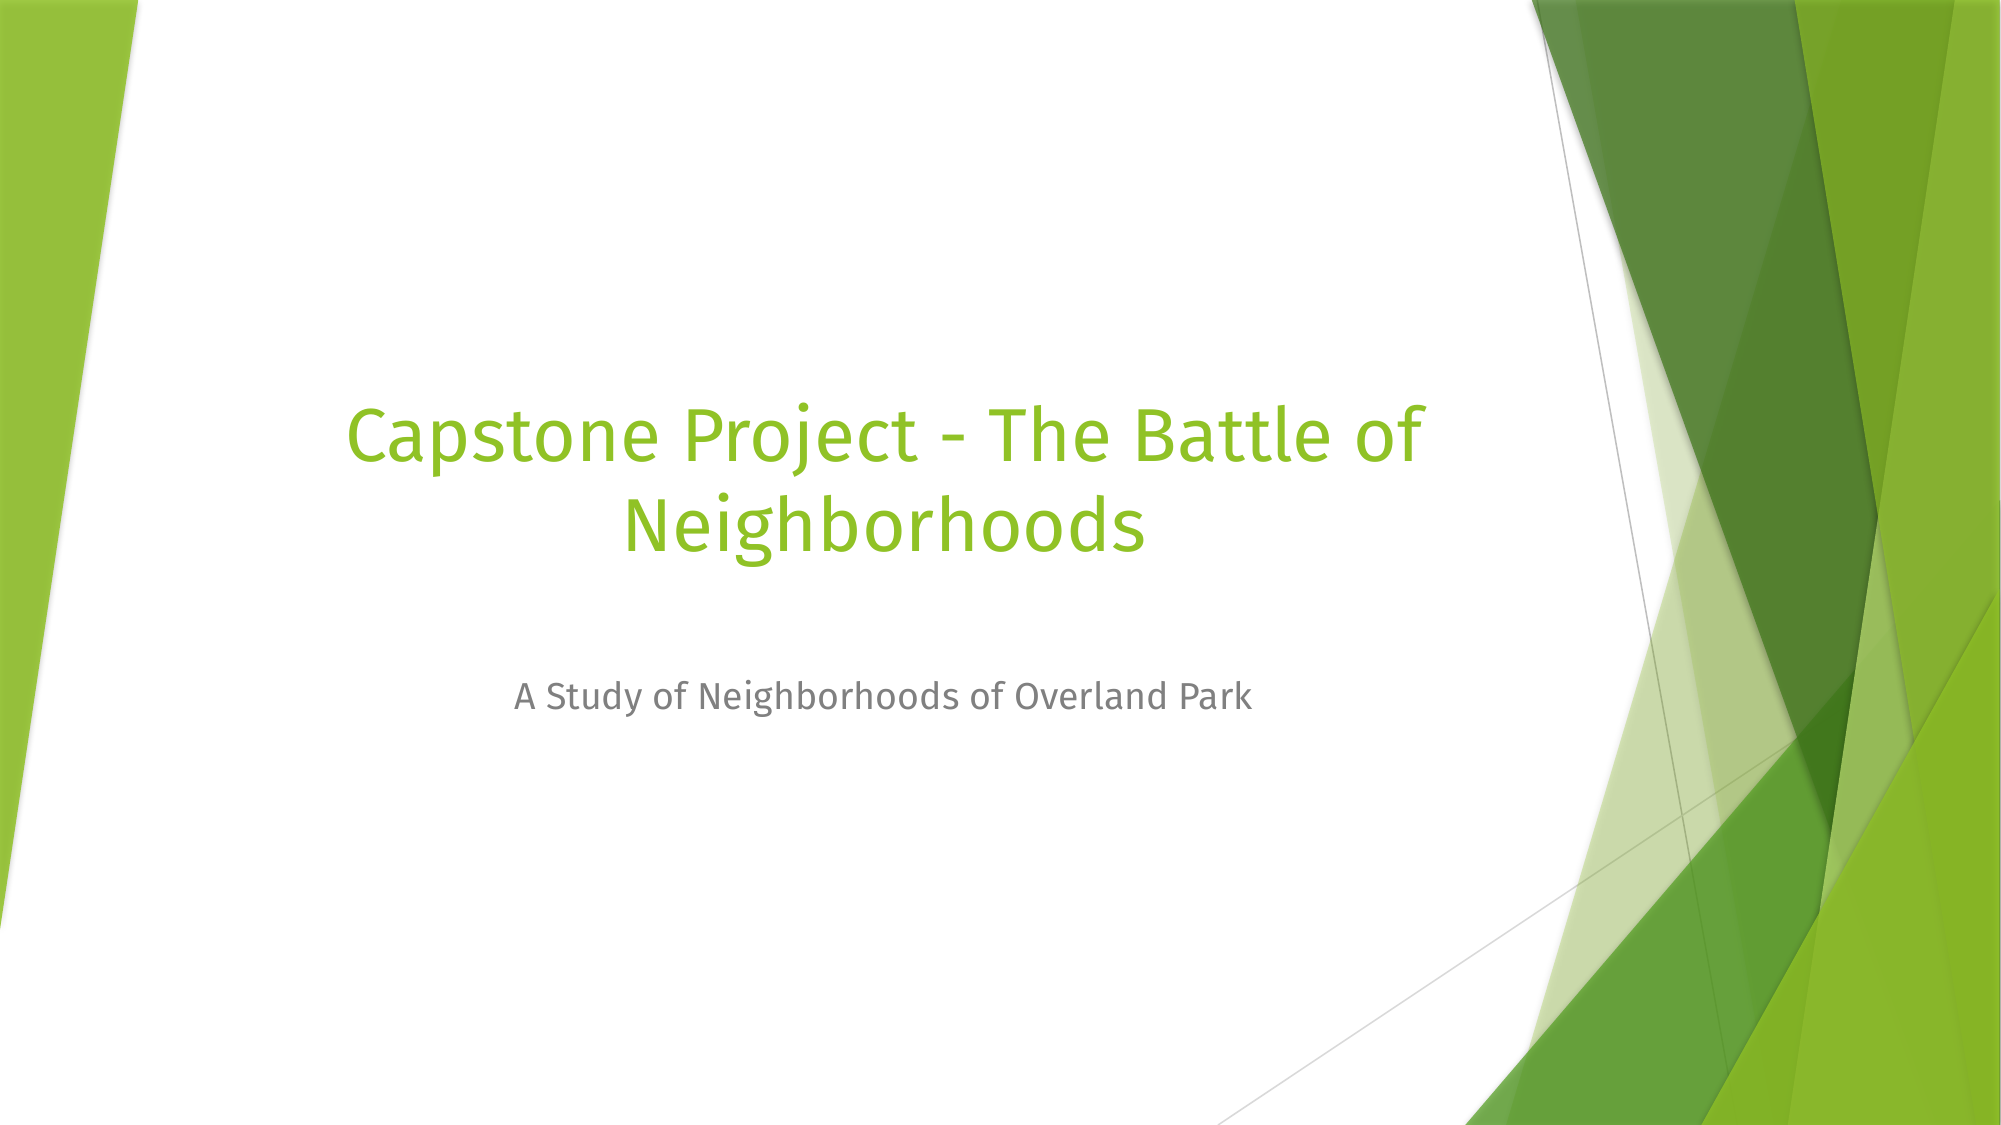

# Capstone Project - The Battle of Neighborhoods
A Study of Neighborhoods of Overland Park